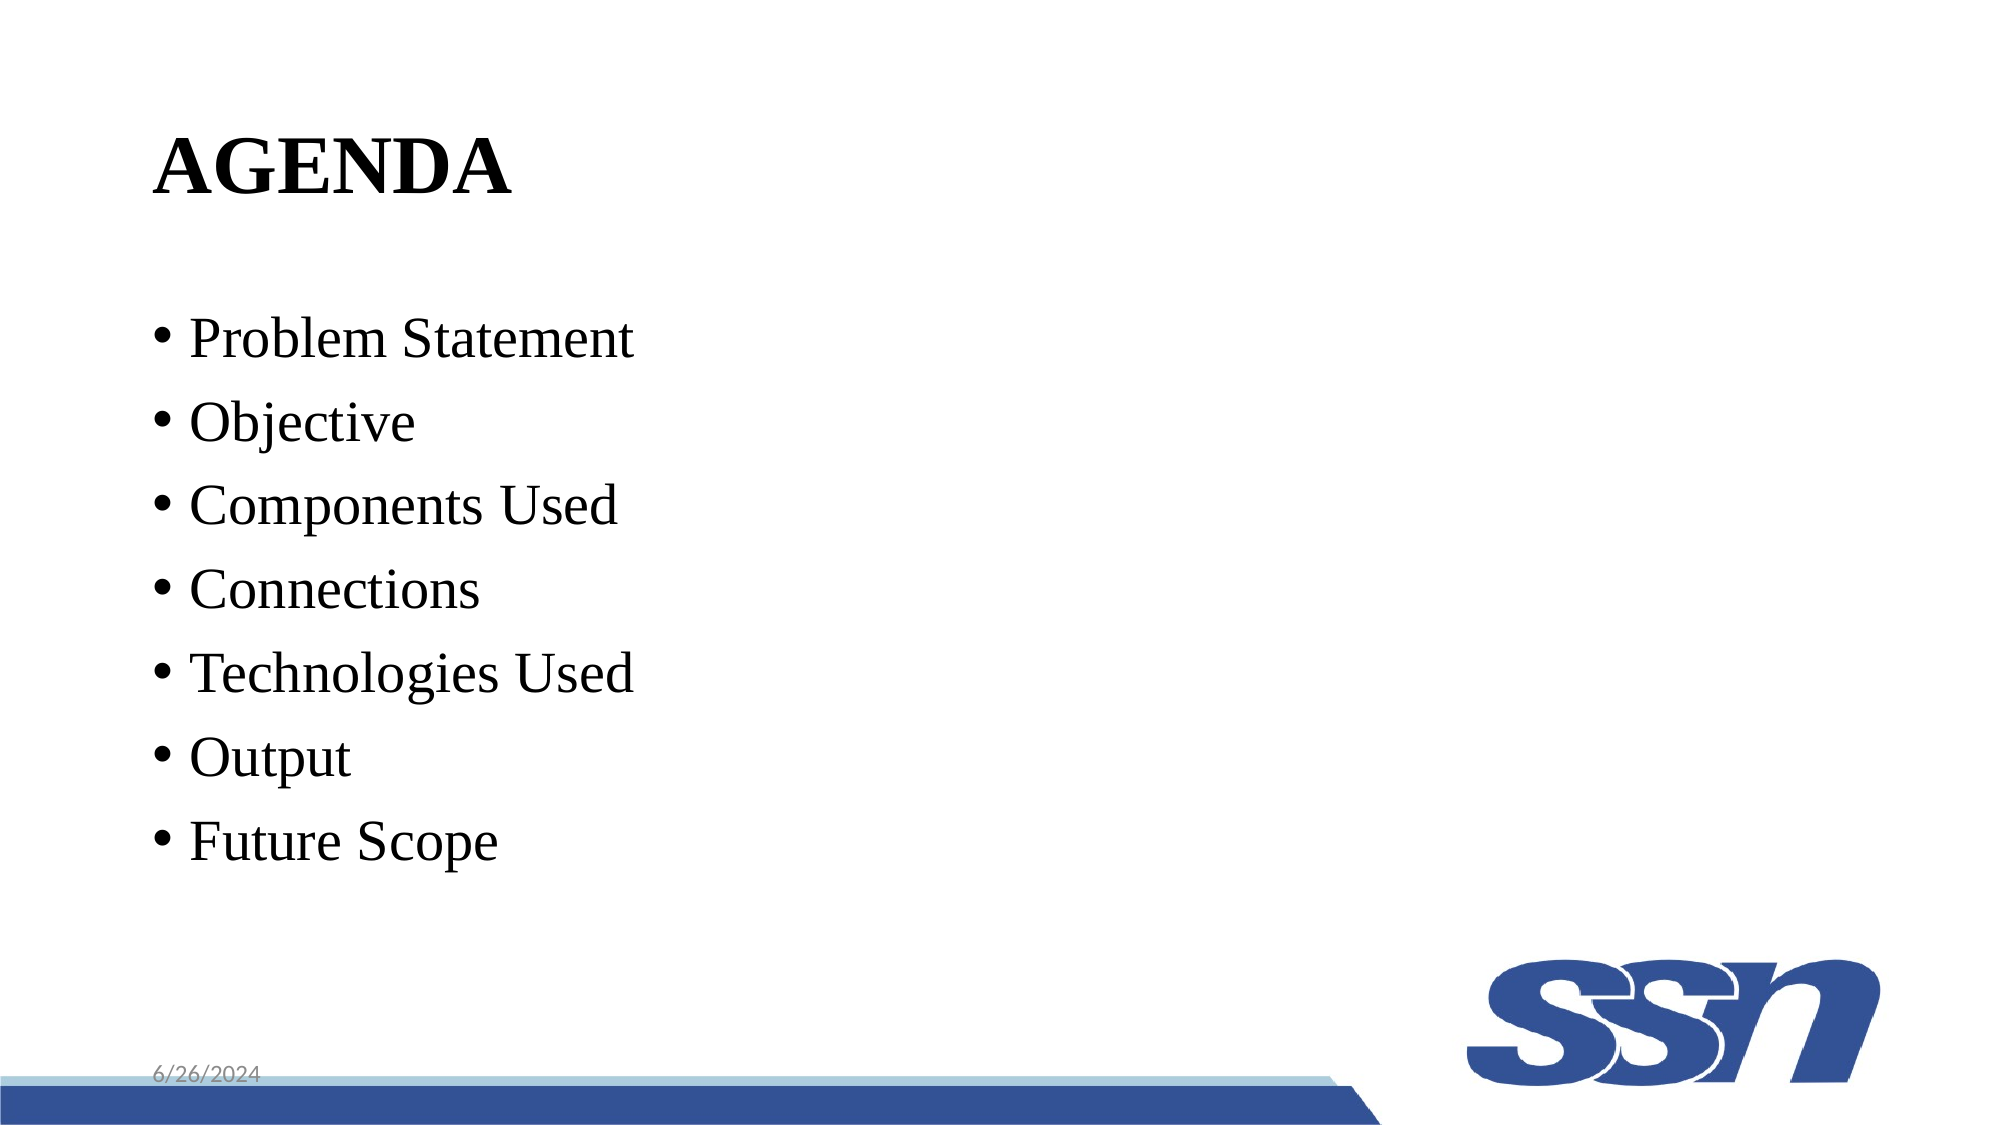

# AGENDA
Problem Statement
Objective
Components Used
Connections
Technologies Used
Output
Future Scope

6/26/2024